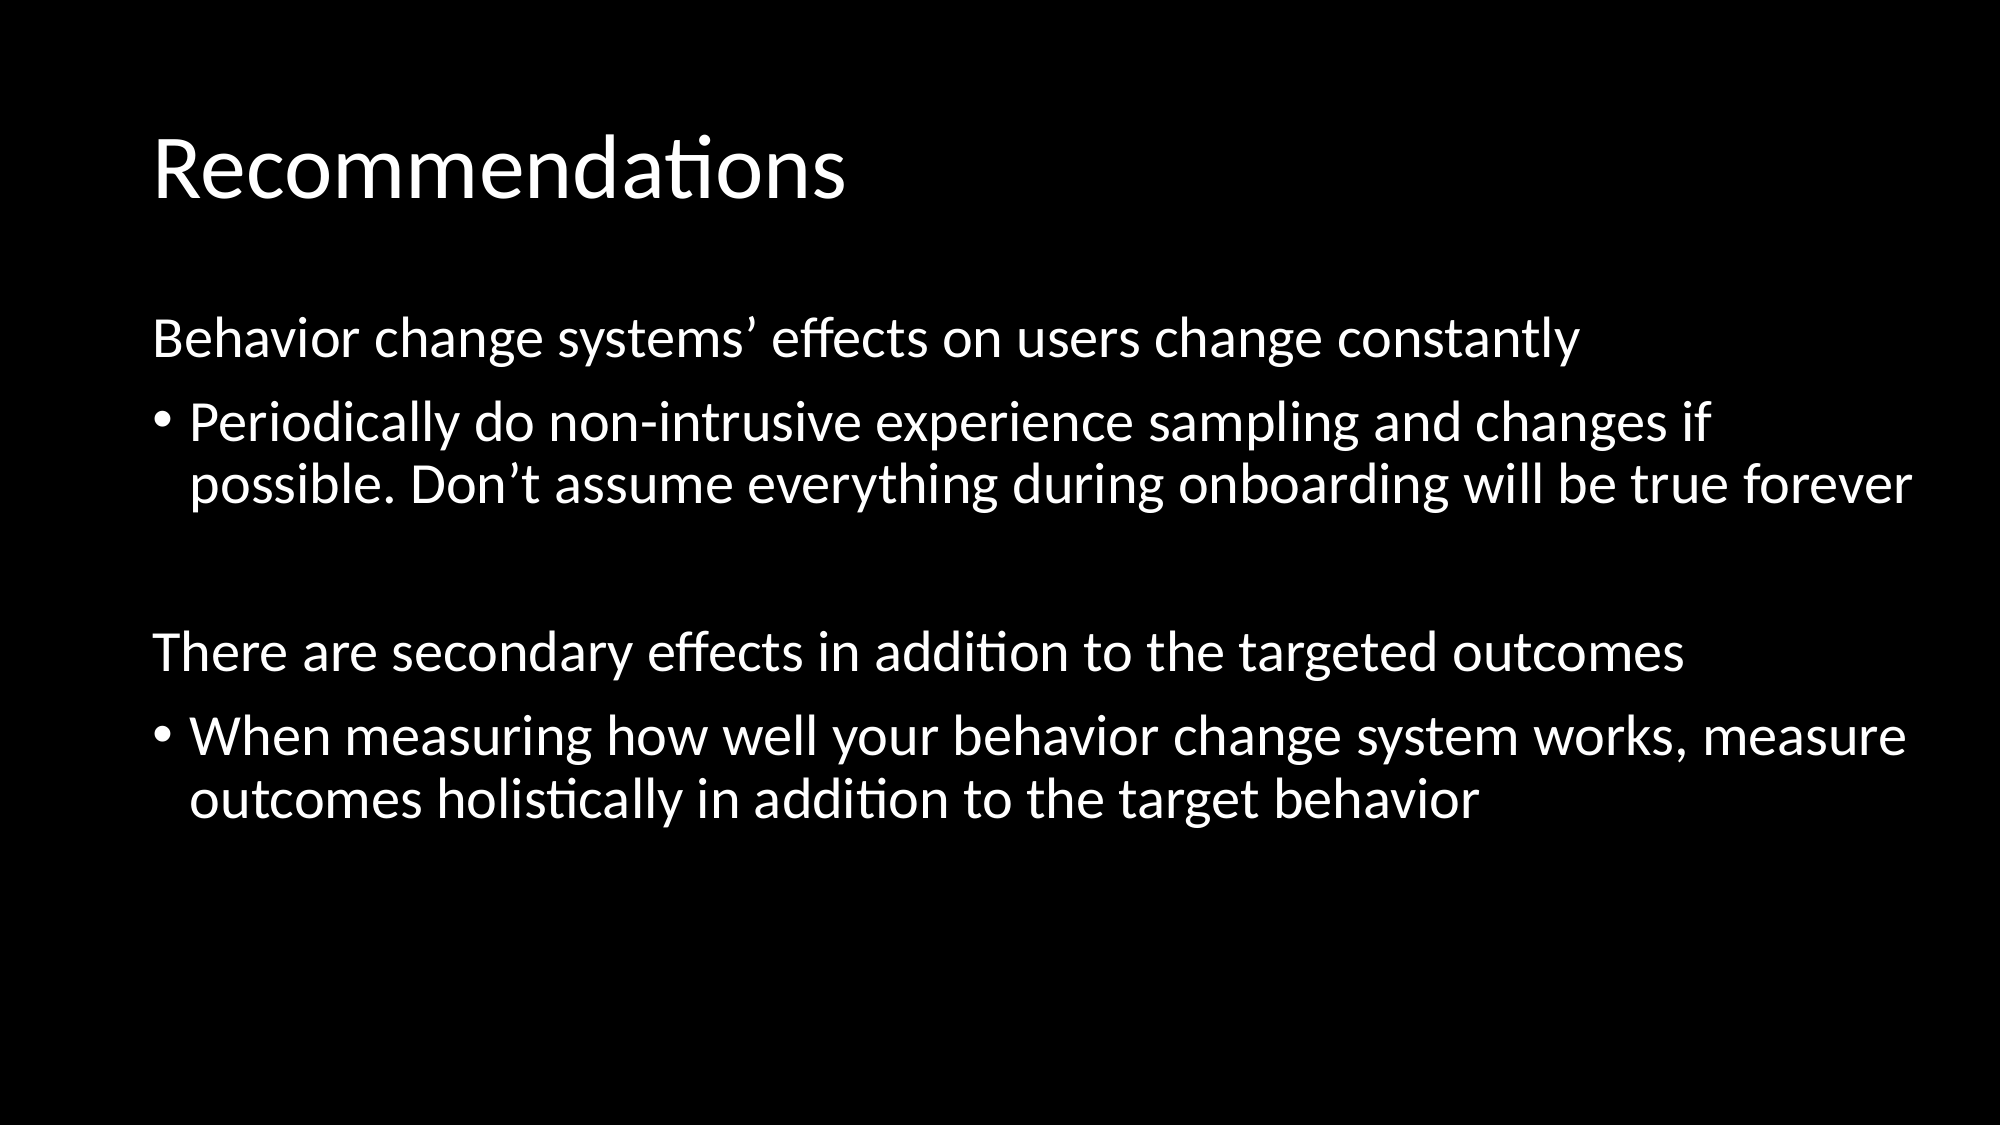

# Recommendations
Behavior change systems’ effects on users change constantly
Periodically do non-intrusive experience sampling and changes if possible. Don’t assume everything during onboarding will be true forever

There are secondary effects in addition to the targeted outcomes
When measuring how well your behavior change system works, measure outcomes holistically in addition to the target behavior